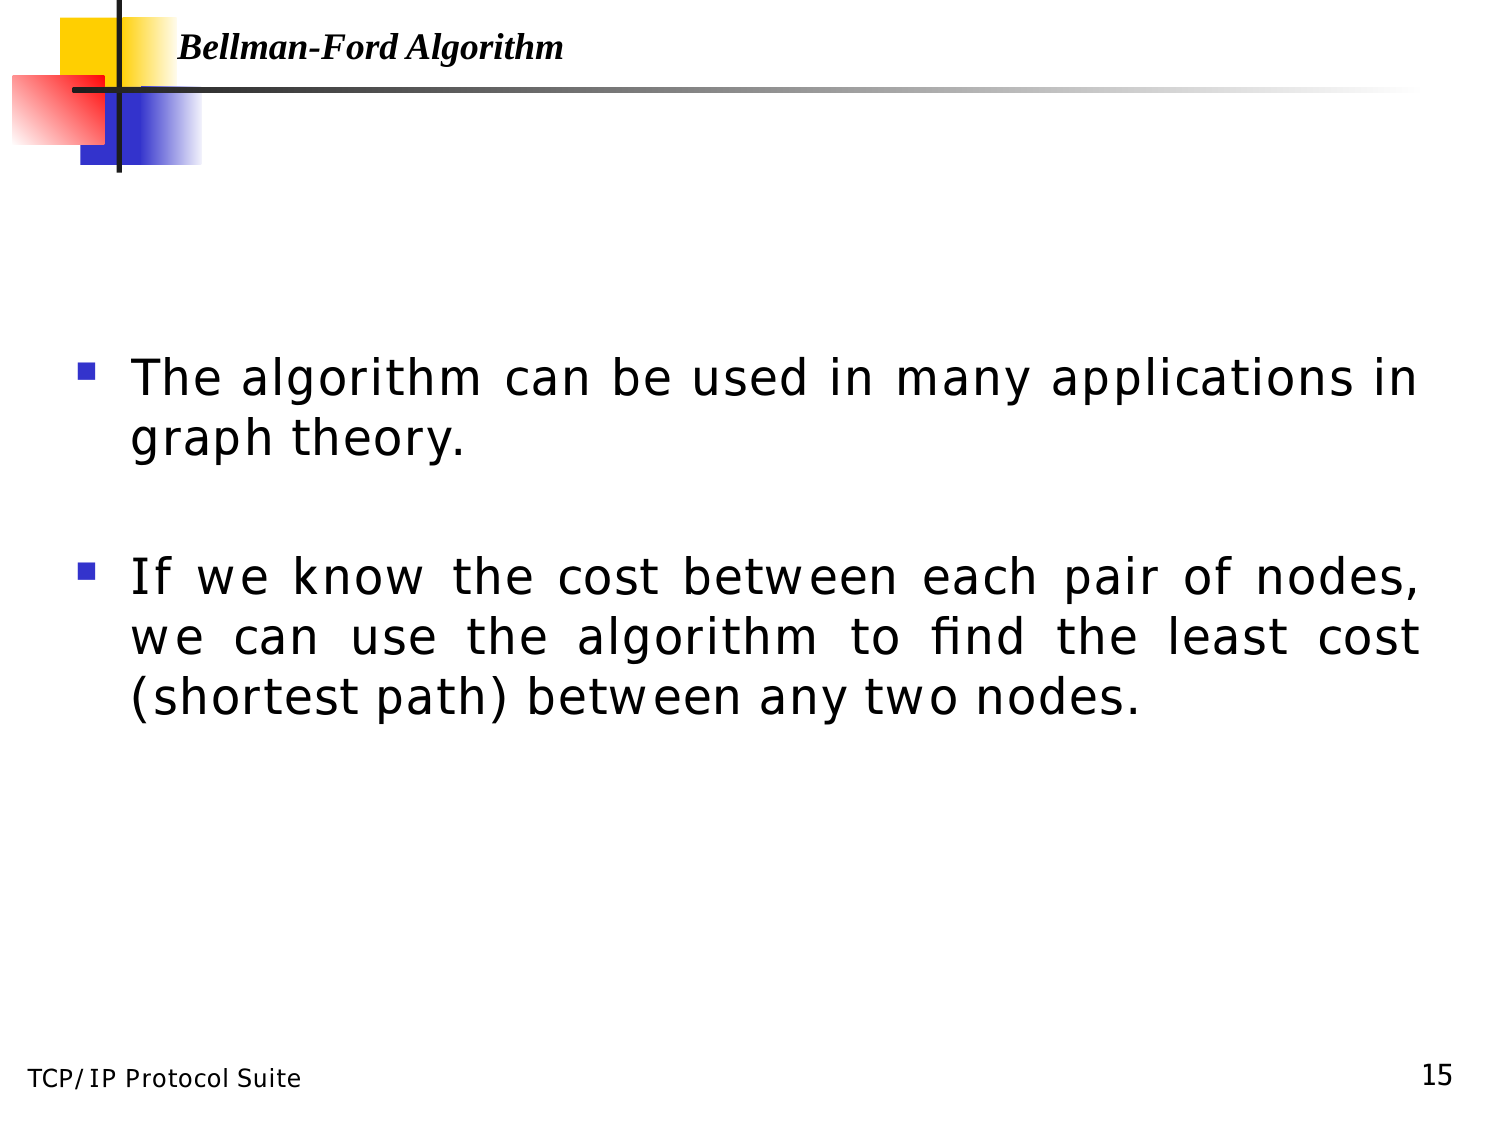

Bellman-Ford Algorithm

The algorithm can be used in many applications in graph theory.

If we know the cost between each pair of nodes, we can use the algorithm to find the least cost (shortest path) between any two nodes.
15
TCP/IP Protocol Suite